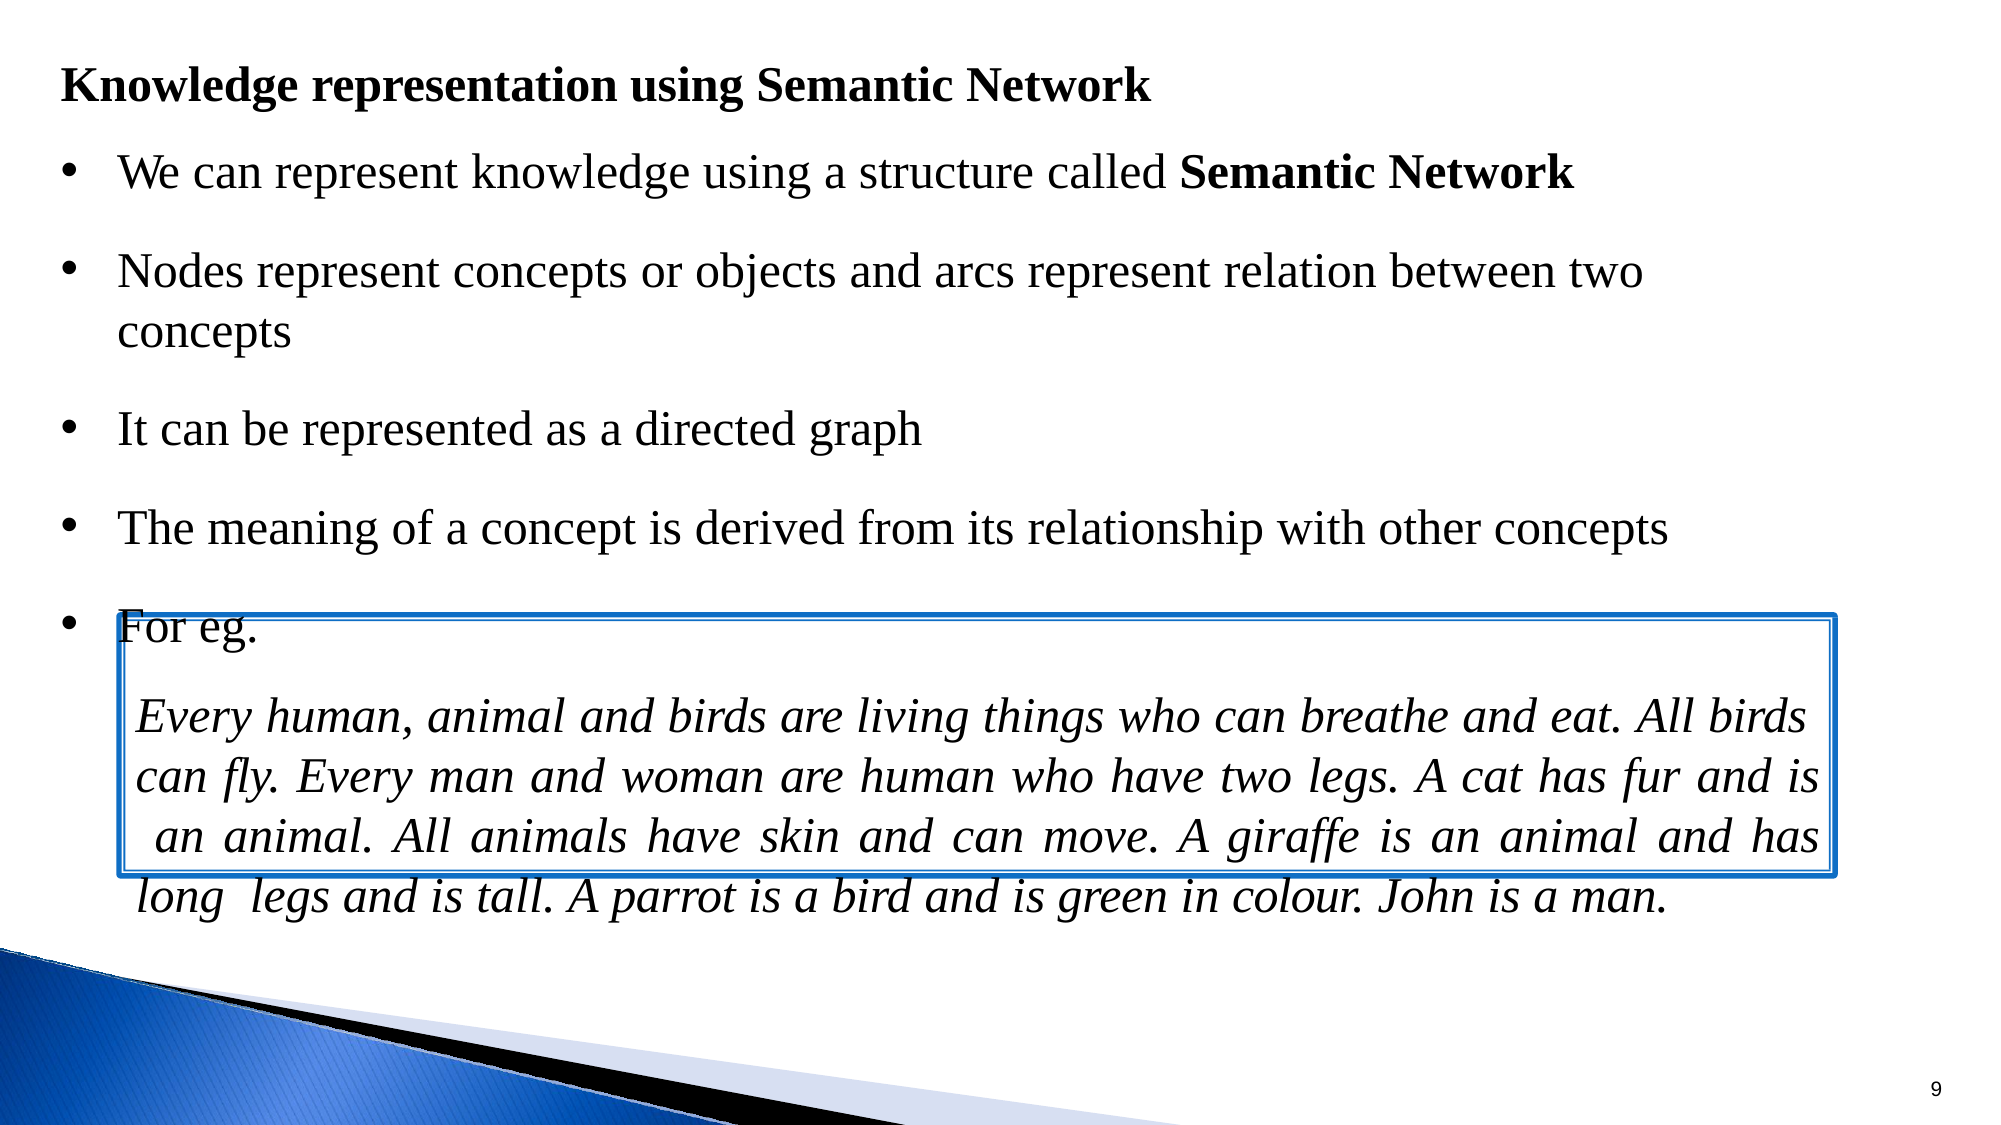

Knowledge representation using Semantic Network
We can represent knowledge using a structure called Semantic Network
Nodes represent concepts or objects and arcs represent relation between two concepts
It can be represented as a directed graph
The meaning of a concept is derived from its relationship with other concepts
For eg.
Every human, animal and birds are living things who can breathe and eat. All birds  can fly. Every man and woman are human who have two legs. A cat has fur and is  an animal. All animals have skin and can move. A giraffe is an animal and has long  legs and is tall. A parrot is a bird and is green in colour. John is a man.

9